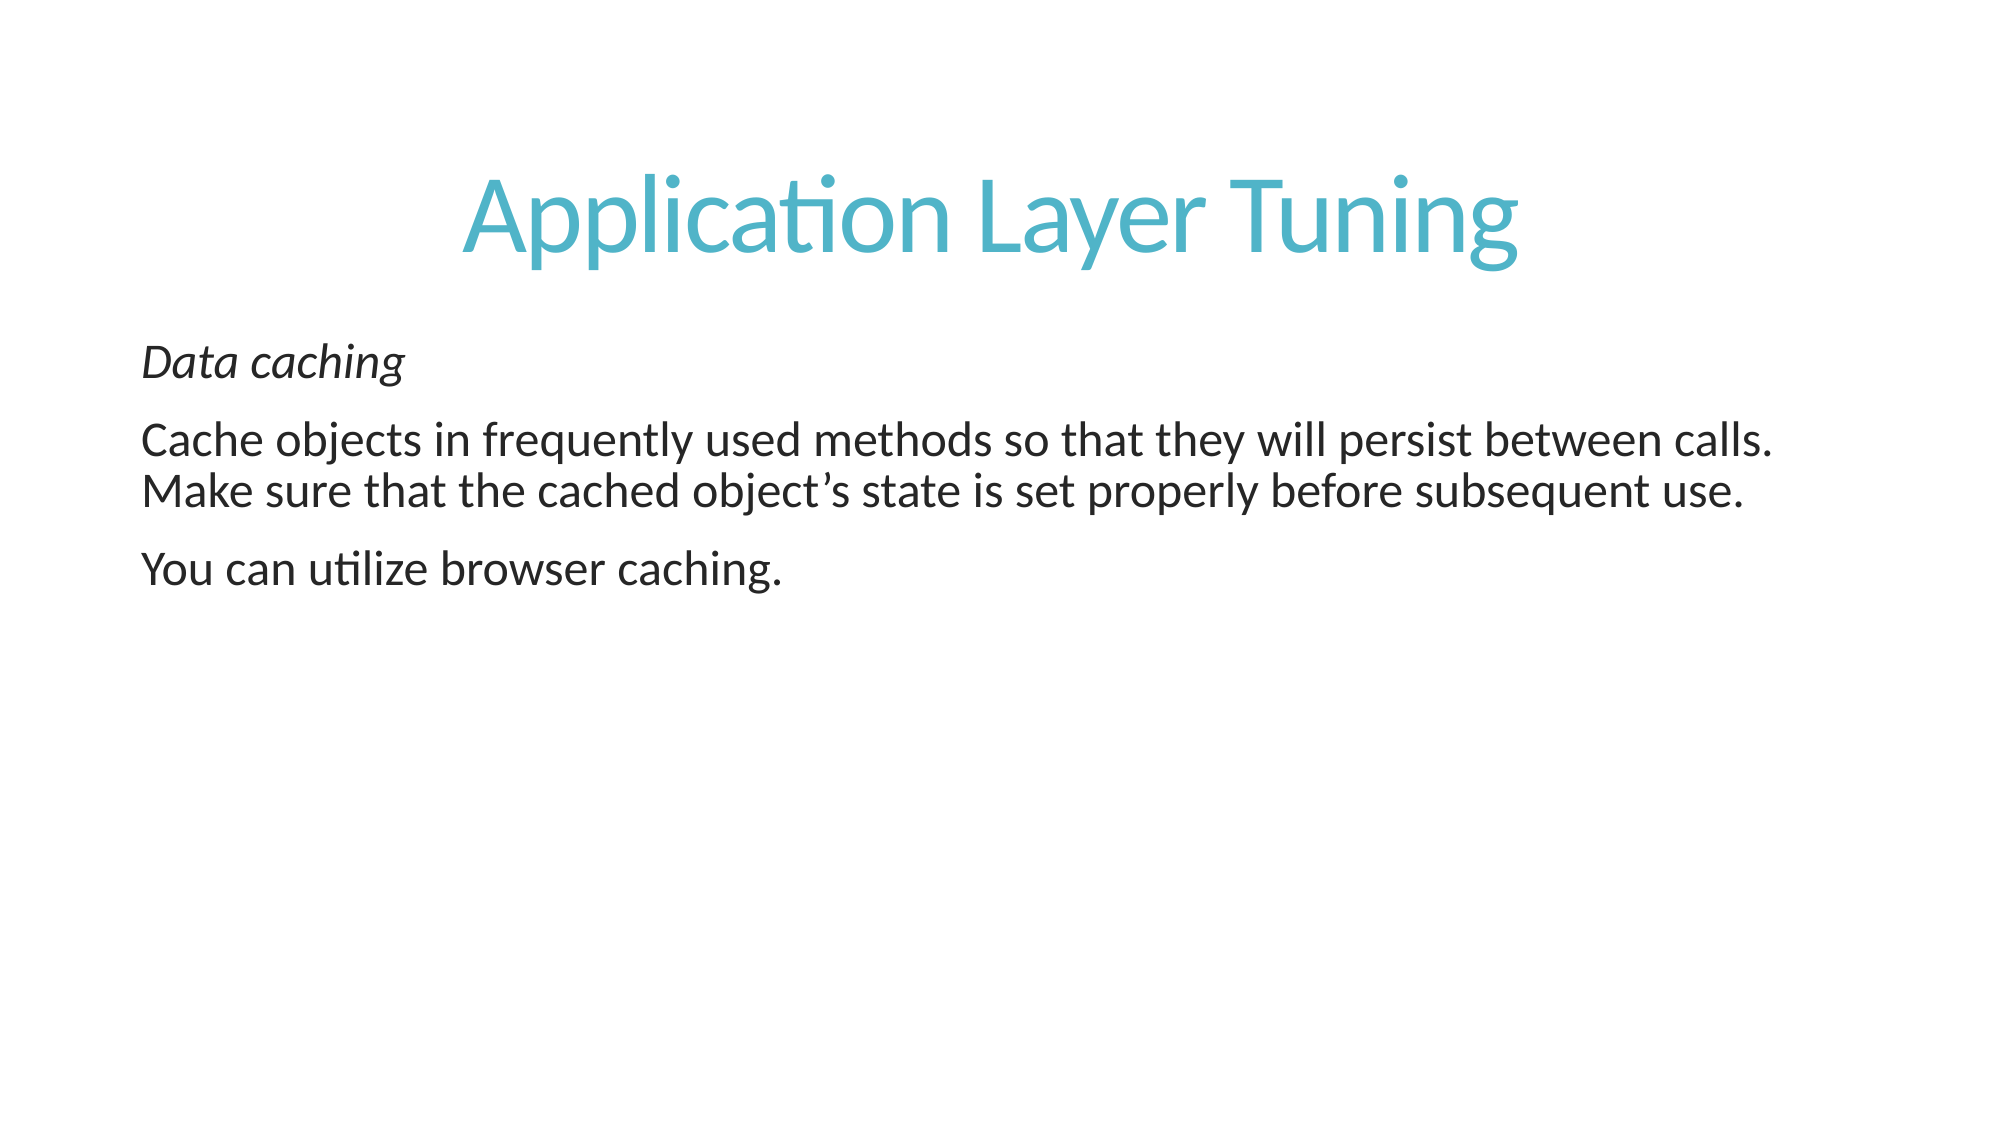

# Application Layer Tuning
Data caching
Cache objects in frequently used methods so that they will persist between calls. Make sure that the cached object’s state is set properly before subsequent use.
You can utilize browser caching.